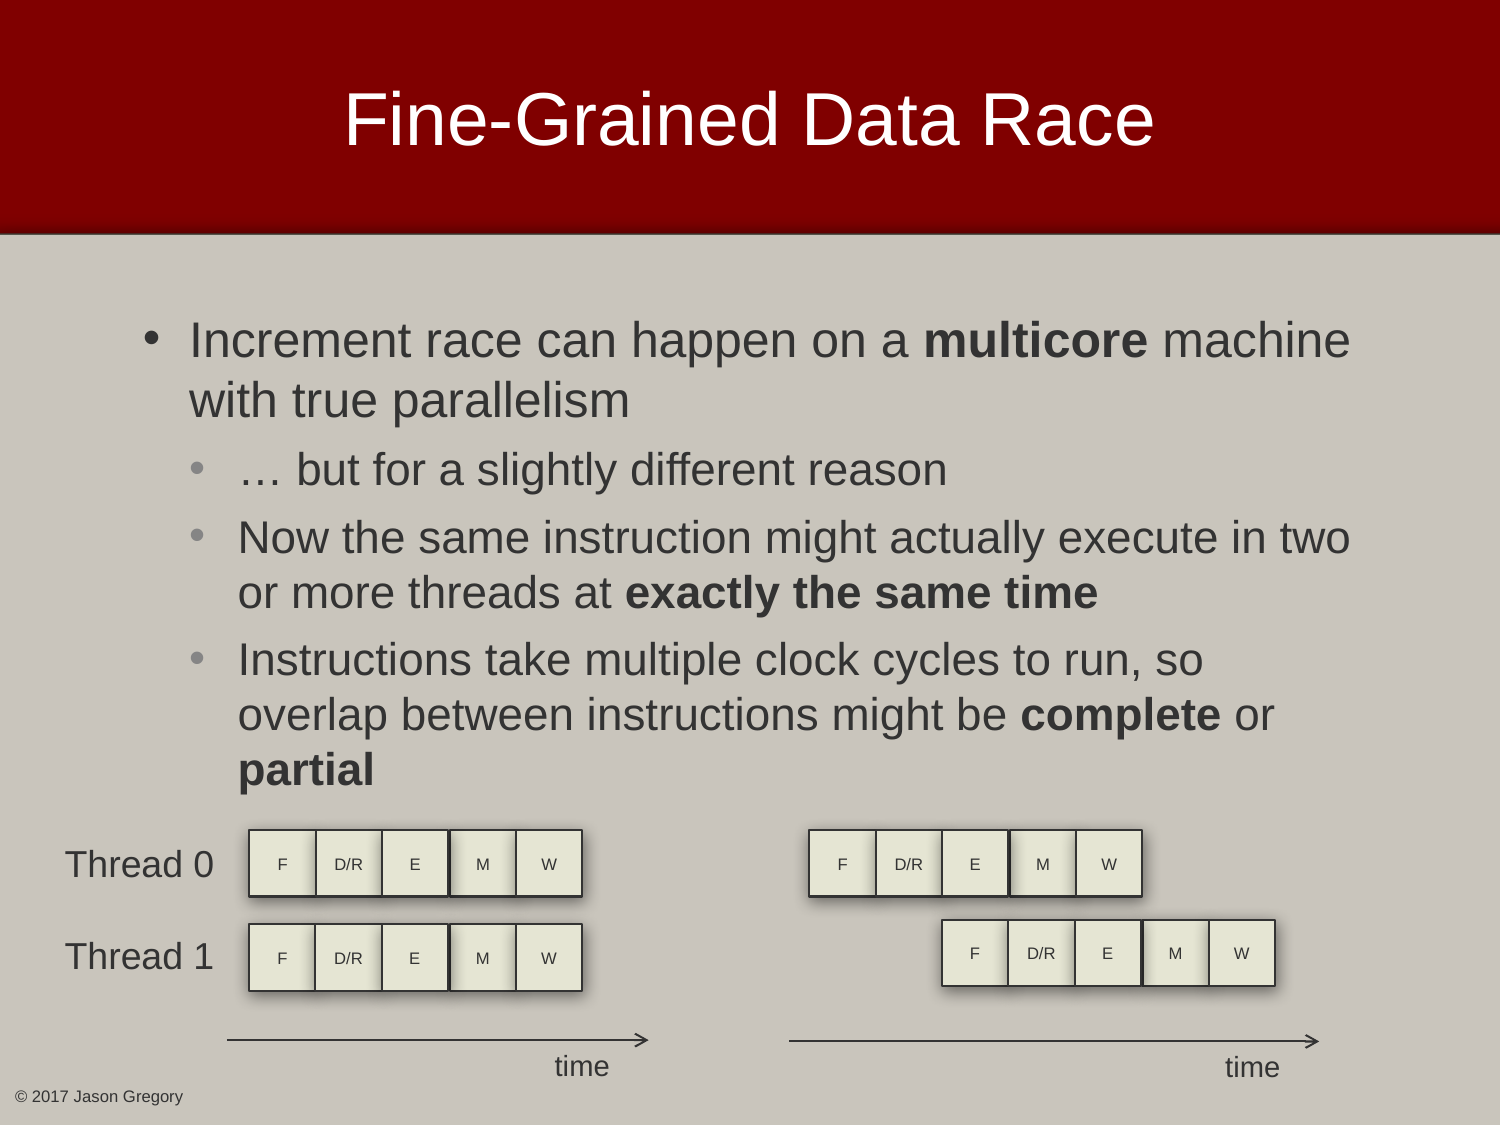

# Fine-Grained Data Race
Increment race can happen on a multicore machine with true parallelism
… but for a slightly different reason
Now the same instruction might actually execute in two or more threads at exactly the same time
Instructions take multiple clock cycles to run, so overlap between instructions might be complete or partial
F
D/R
E
M
W
F
D/R
E
M
W
Thread 0
F
D/R
E
M
W
Thread 1
F
D/R
E
M
W
time
time
© 2017 Jason Gregory